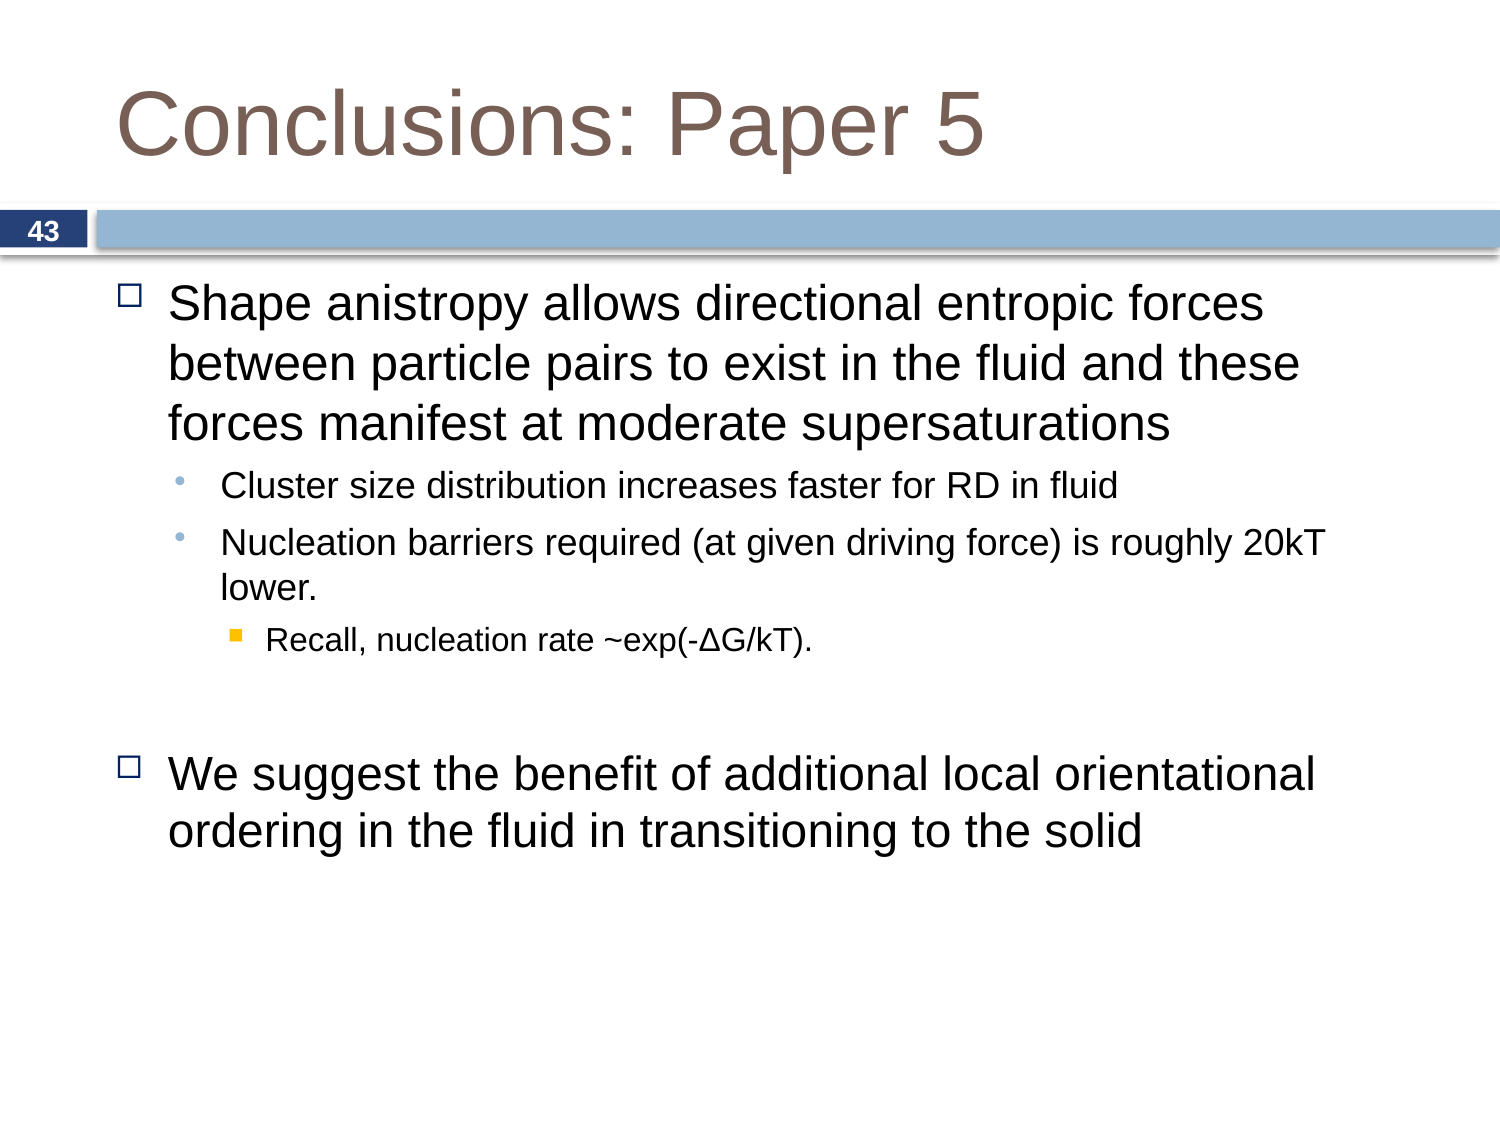

# Conclusions: Paper 5
43
Shape anistropy allows directional entropic forces between particle pairs to exist in the fluid and these forces manifest at moderate supersaturations
Cluster size distribution increases faster for RD in fluid
Nucleation barriers required (at given driving force) is roughly 20kT lower.
Recall, nucleation rate ~exp(-ΔG/kT).

We suggest the benefit of additional local orientational ordering in the fluid in transitioning to the solid